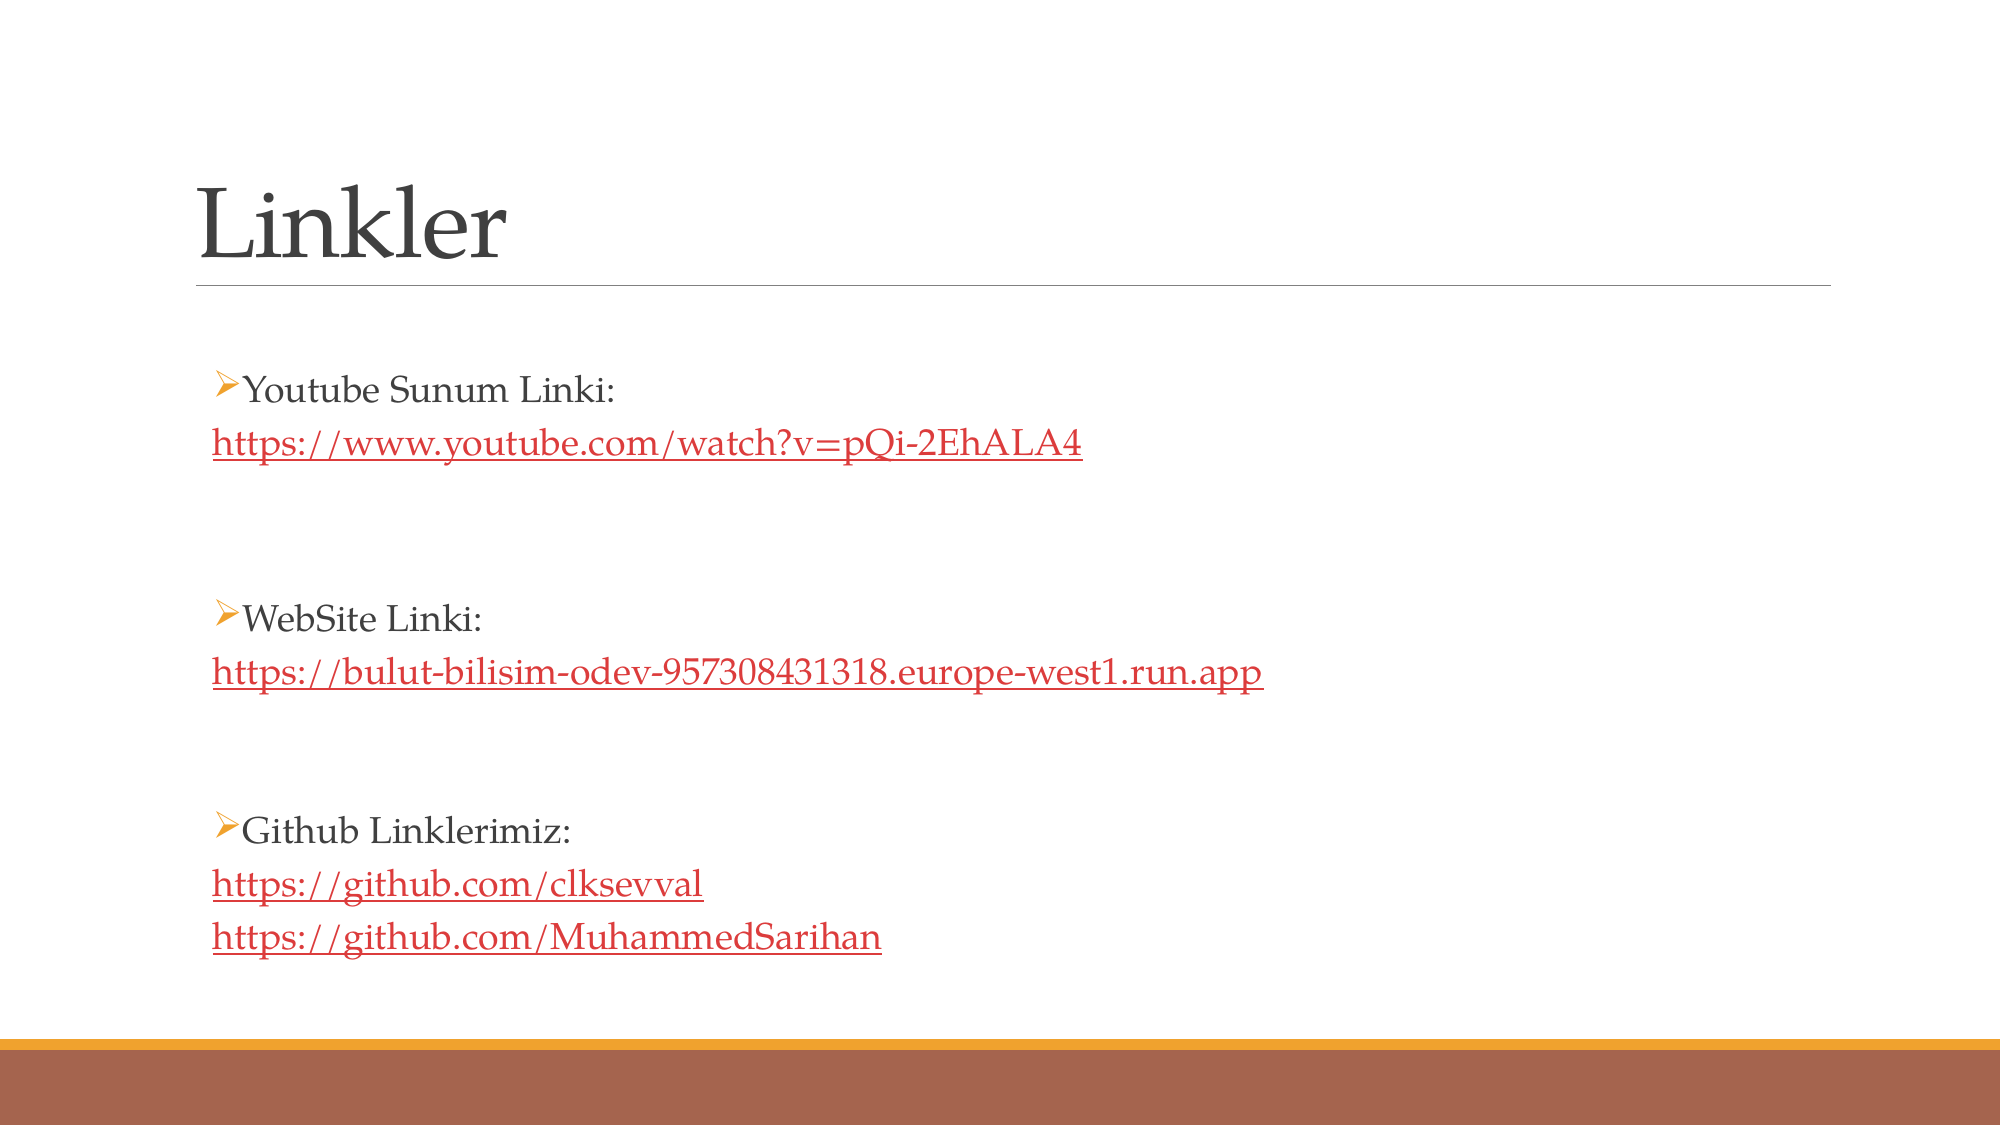

# Linkler
Youtube Sunum Linki:
https://www.youtube.com/watch?v=pQi-2EhALA4

WebSite Linki:
https://bulut-bilisim-odev-957308431318.europe-west1.run.app

Github Linklerimiz:
https://github.com/clksevval
https://github.com/MuhammedSarihan